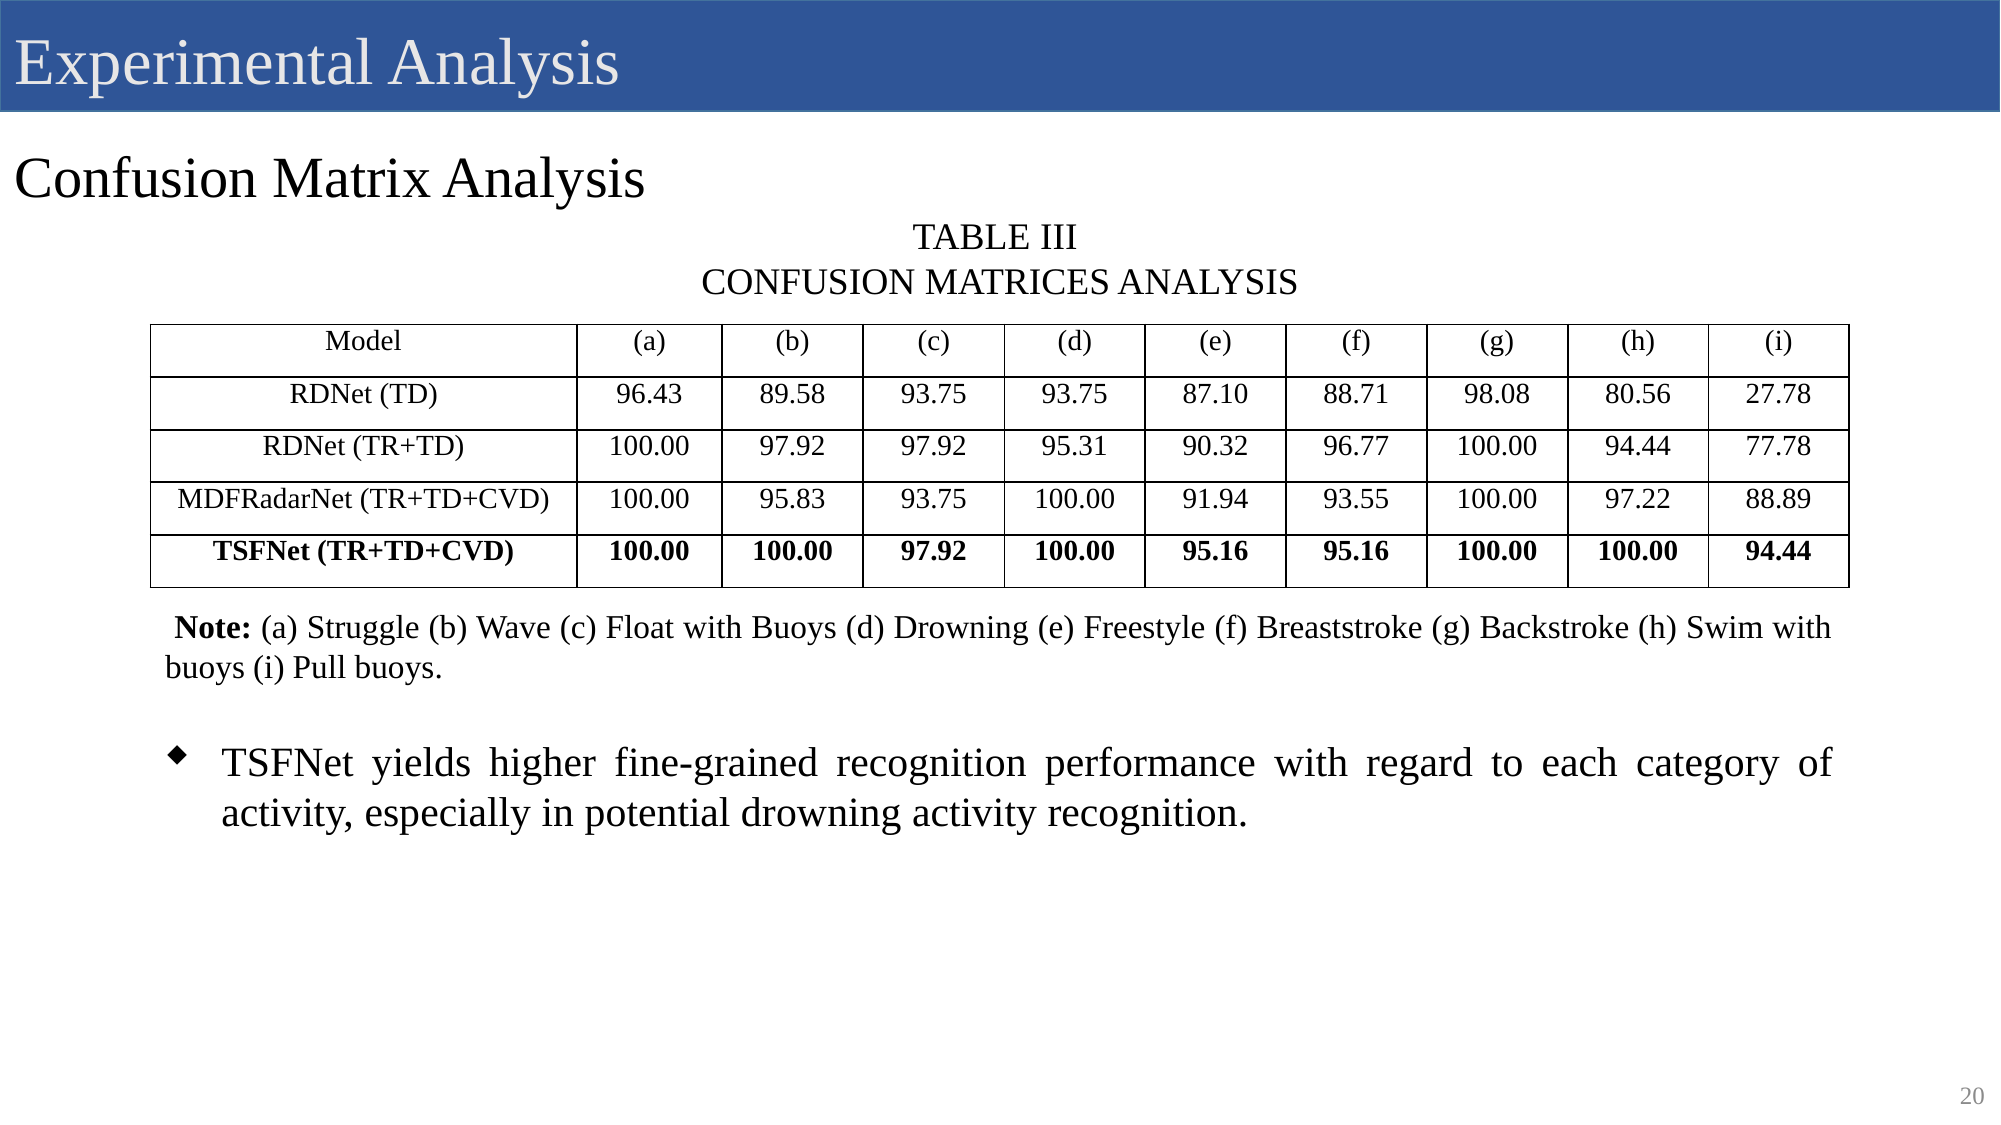

Experimental Analysis
Confusion Matrix Analysis
TABLE III
CONFUSION MATRICES ANALYSIS
| Model | (a) | (b) | (c) | (d) | (e) | (f) | (g) | (h) | (i) |
| --- | --- | --- | --- | --- | --- | --- | --- | --- | --- |
| RDNet (TD) | 96.43 | 89.58 | 93.75 | 93.75 | 87.10 | 88.71 | 98.08 | 80.56 | 27.78 |
| RDNet (TR+TD) | 100.00 | 97.92 | 97.92 | 95.31 | 90.32 | 96.77 | 100.00 | 94.44 | 77.78 |
| MDFRadarNet (TR+TD+CVD) | 100.00 | 95.83 | 93.75 | 100.00 | 91.94 | 93.55 | 100.00 | 97.22 | 88.89 |
| TSFNet (TR+TD+CVD) | 100.00 | 100.00 | 97.92 | 100.00 | 95.16 | 95.16 | 100.00 | 100.00 | 94.44 |
 Note: (a) Struggle (b) Wave (c) Float with Buoys (d) Drowning (e) Freestyle (f) Breaststroke (g) Backstroke (h) Swim with buoys (i) Pull buoys.
TSFNet yields higher fine-grained recognition performance with regard to each category of activity, especially in potential drowning activity recognition.
20